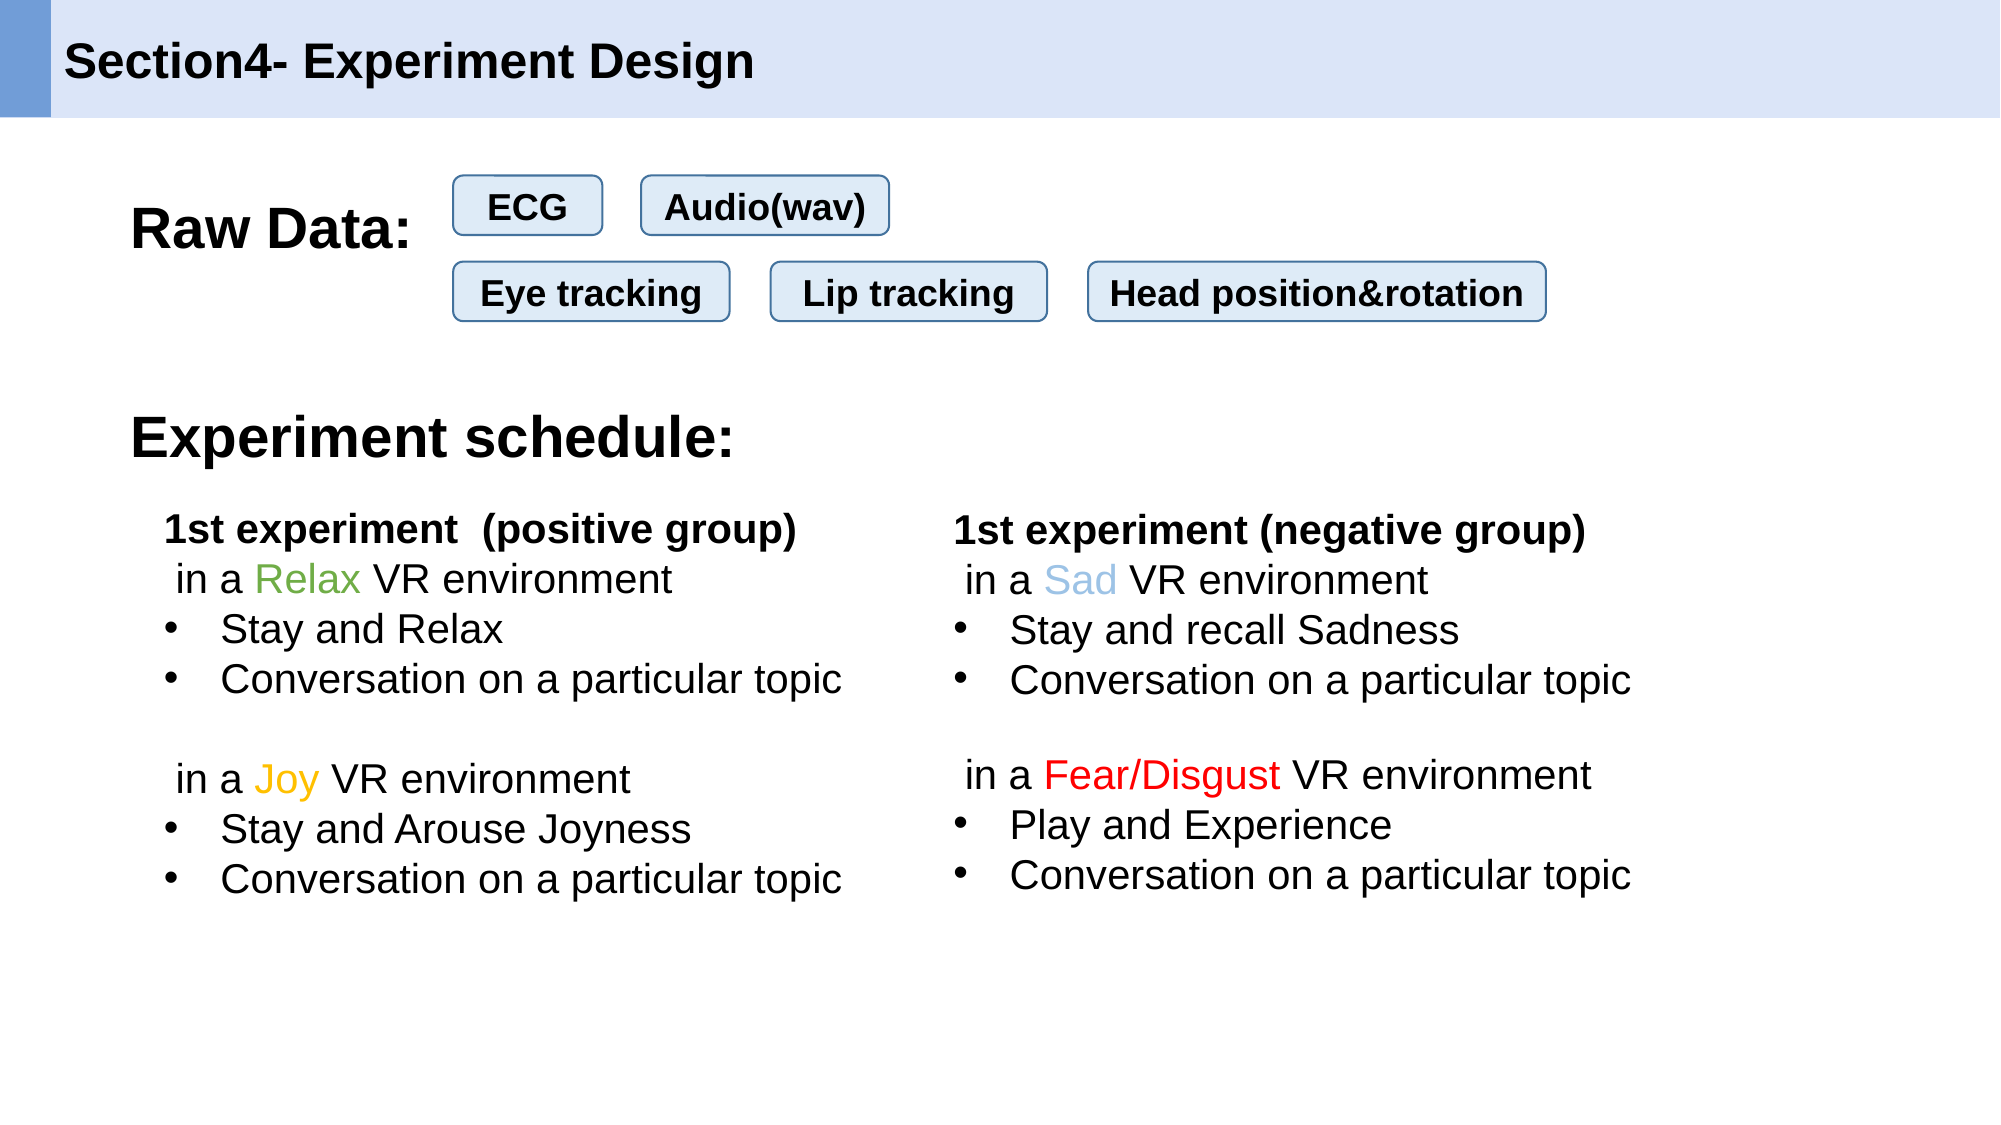

Section4- Experiment Design
Raw Data:

Experiment schedule:
ECG
Audio(wav)
Eye tracking
Lip tracking
Head position&rotation
1st experiment  (positive group)
 in a Relax VR environment
Stay and Relax
Conversation on a particular topic

 in a Joy VR environment
Stay and Arouse Joyness
Conversation on a particular topic
1st experiment (negative group)
 in a Sad VR environment
Stay and recall Sadness
Conversation on a particular topic

 in a Fear/Disgust VR environment
Play and Experience
Conversation on a particular topic